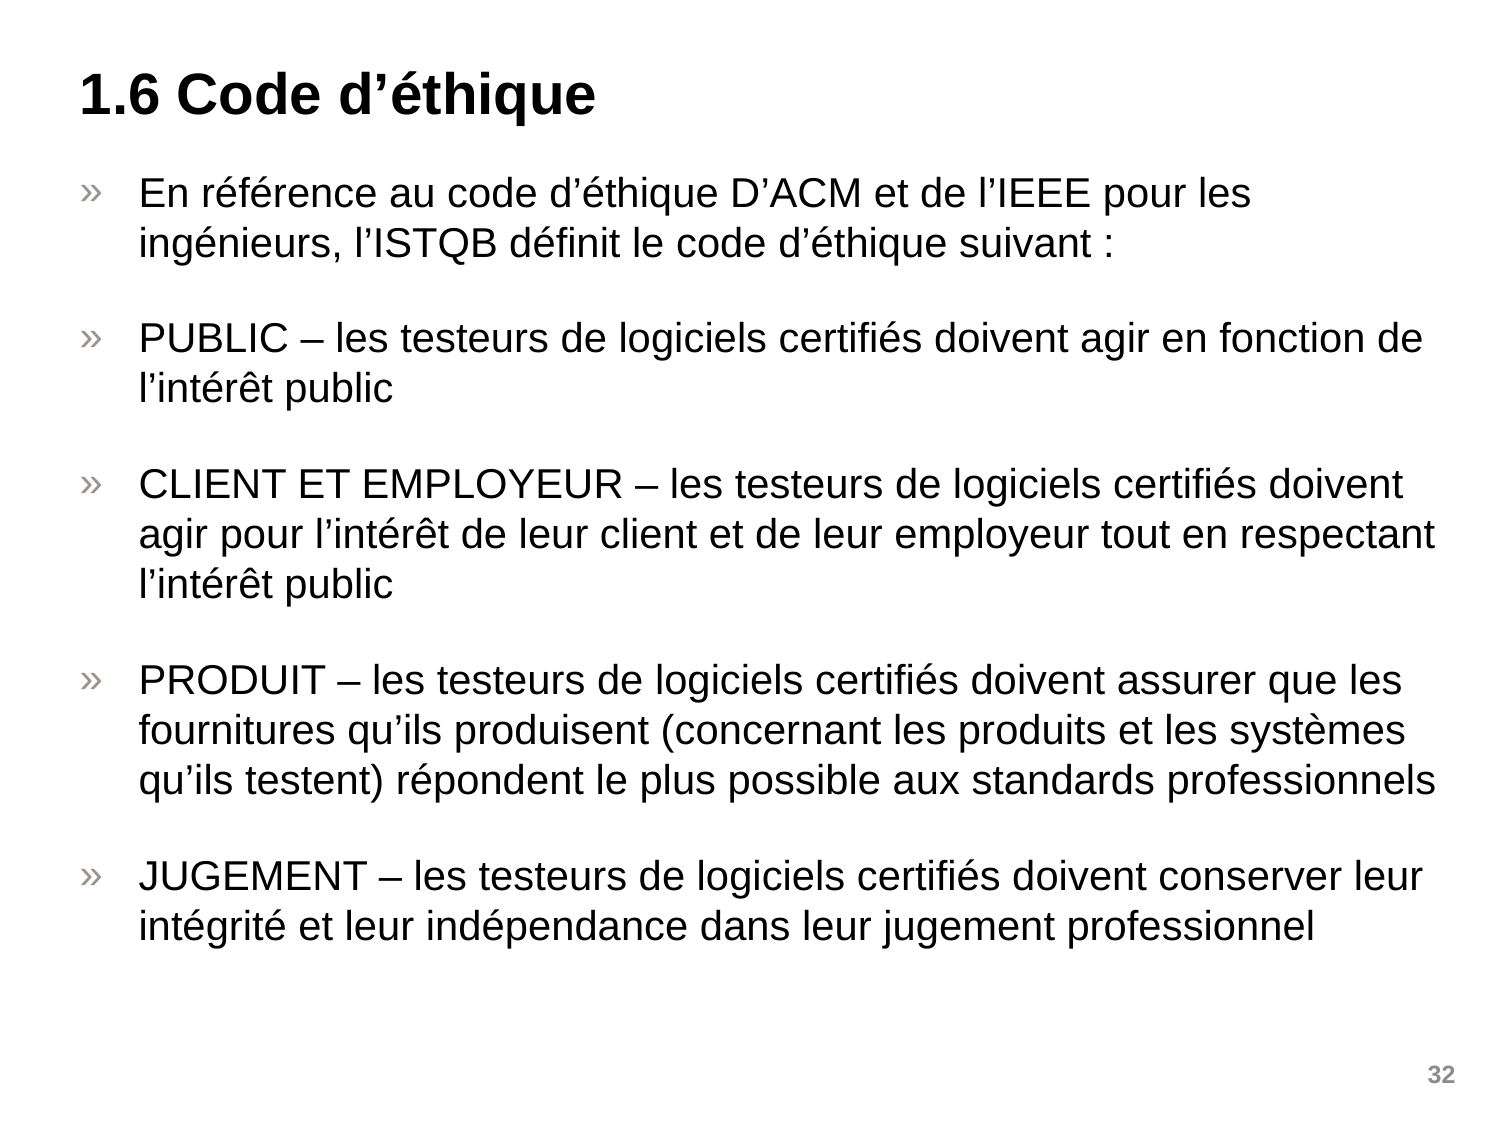

# 1.6 Code d’éthique
En référence au code d’éthique D’ACM et de l’IEEE pour les ingénieurs, l’ISTQB définit le code d’éthique suivant :
PUBLIC – les testeurs de logiciels certifiés doivent agir en fonction de l’intérêt public
CLIENT ET EMPLOYEUR – les testeurs de logiciels certifiés doivent agir pour l’intérêt de leur client et de leur employeur tout en respectant l’intérêt public
PRODUIT – les testeurs de logiciels certifiés doivent assurer que les fournitures qu’ils produisent (concernant les produits et les systèmes qu’ils testent) répondent le plus possible aux standards professionnels
JUGEMENT – les testeurs de logiciels certifiés doivent conserver leur intégrité et leur indépendance dans leur jugement professionnel

32